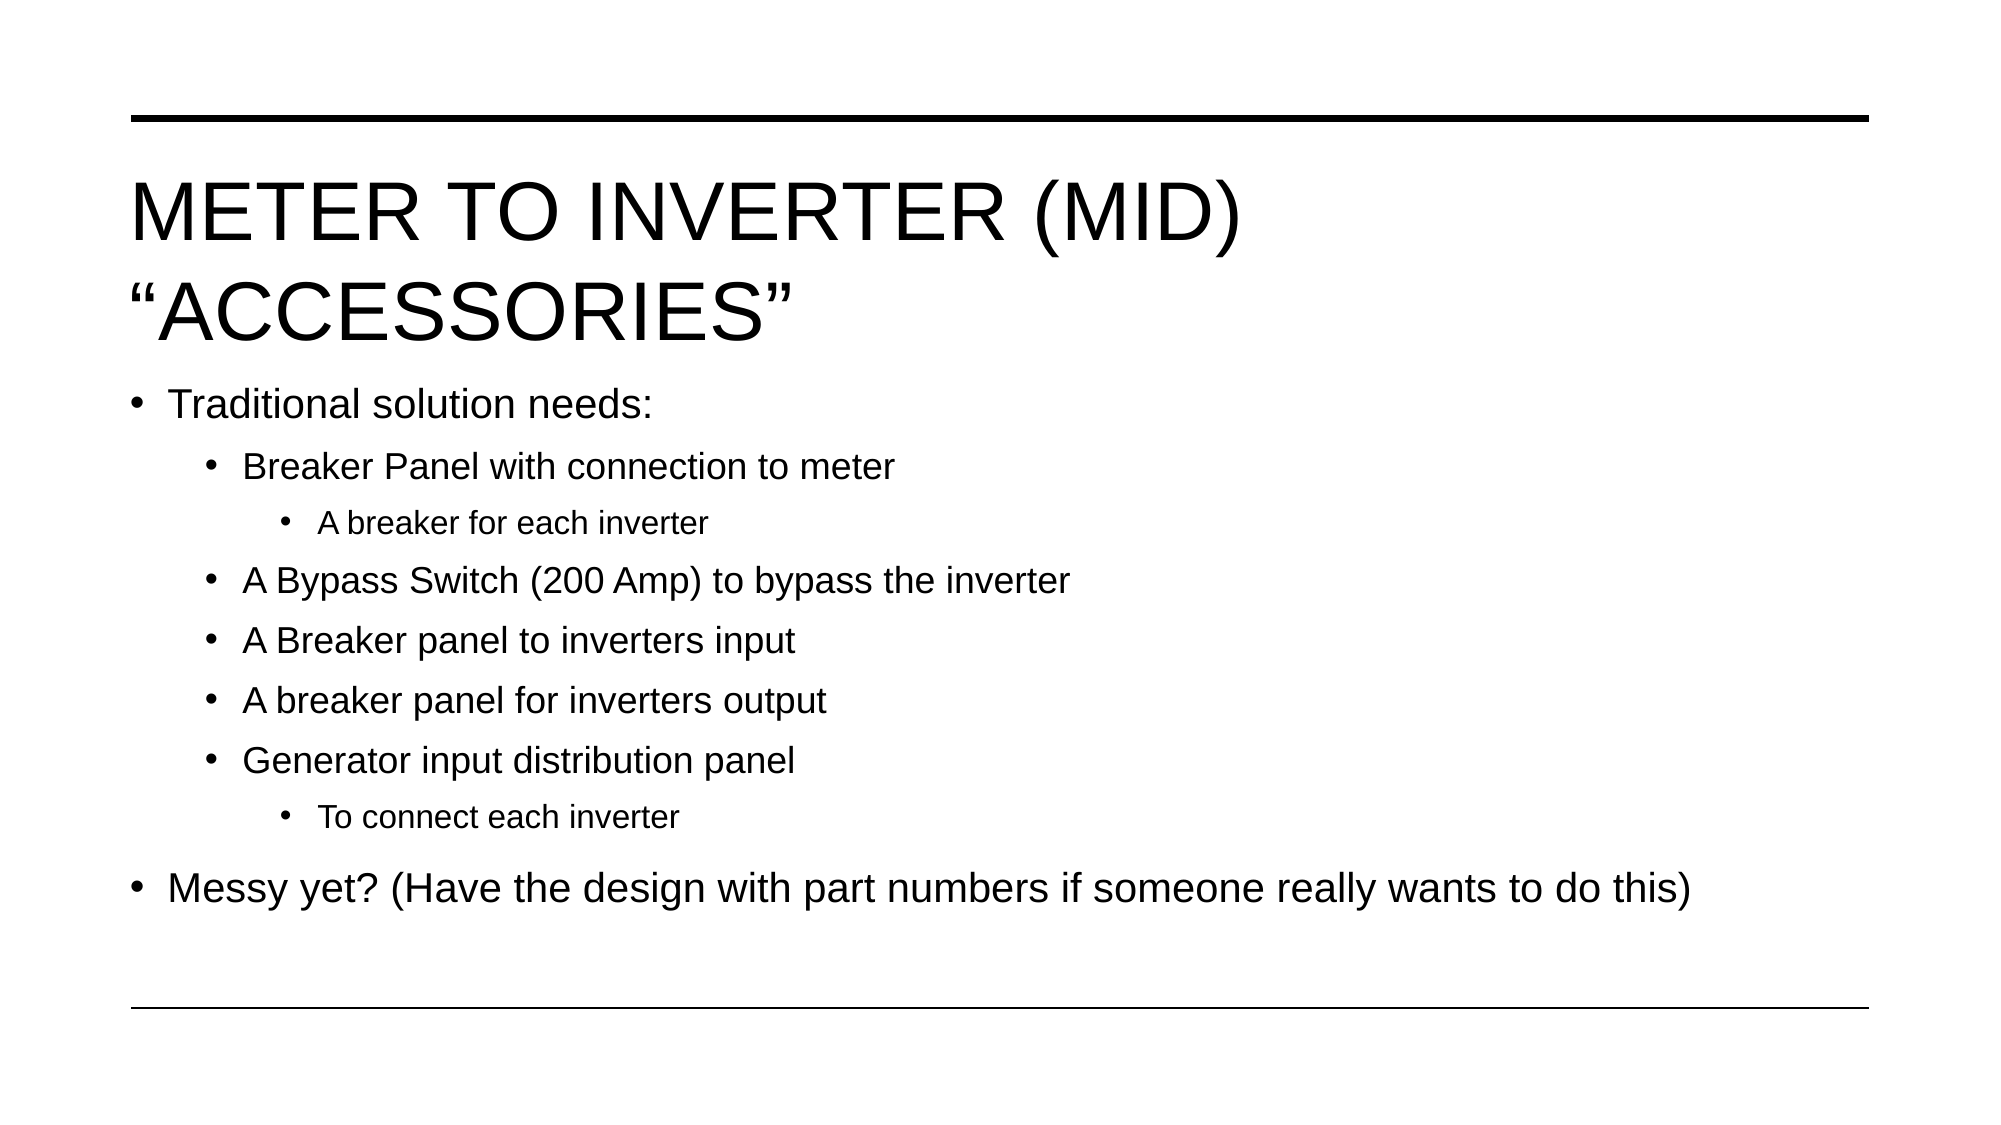

# METER to inverter (MID) “Accessories”
Traditional solution needs:
Breaker Panel with connection to meter
A breaker for each inverter
A Bypass Switch (200 Amp) to bypass the inverter
A Breaker panel to inverters input
A breaker panel for inverters output
Generator input distribution panel
To connect each inverter
Messy yet? (Have the design with part numbers if someone really wants to do this)